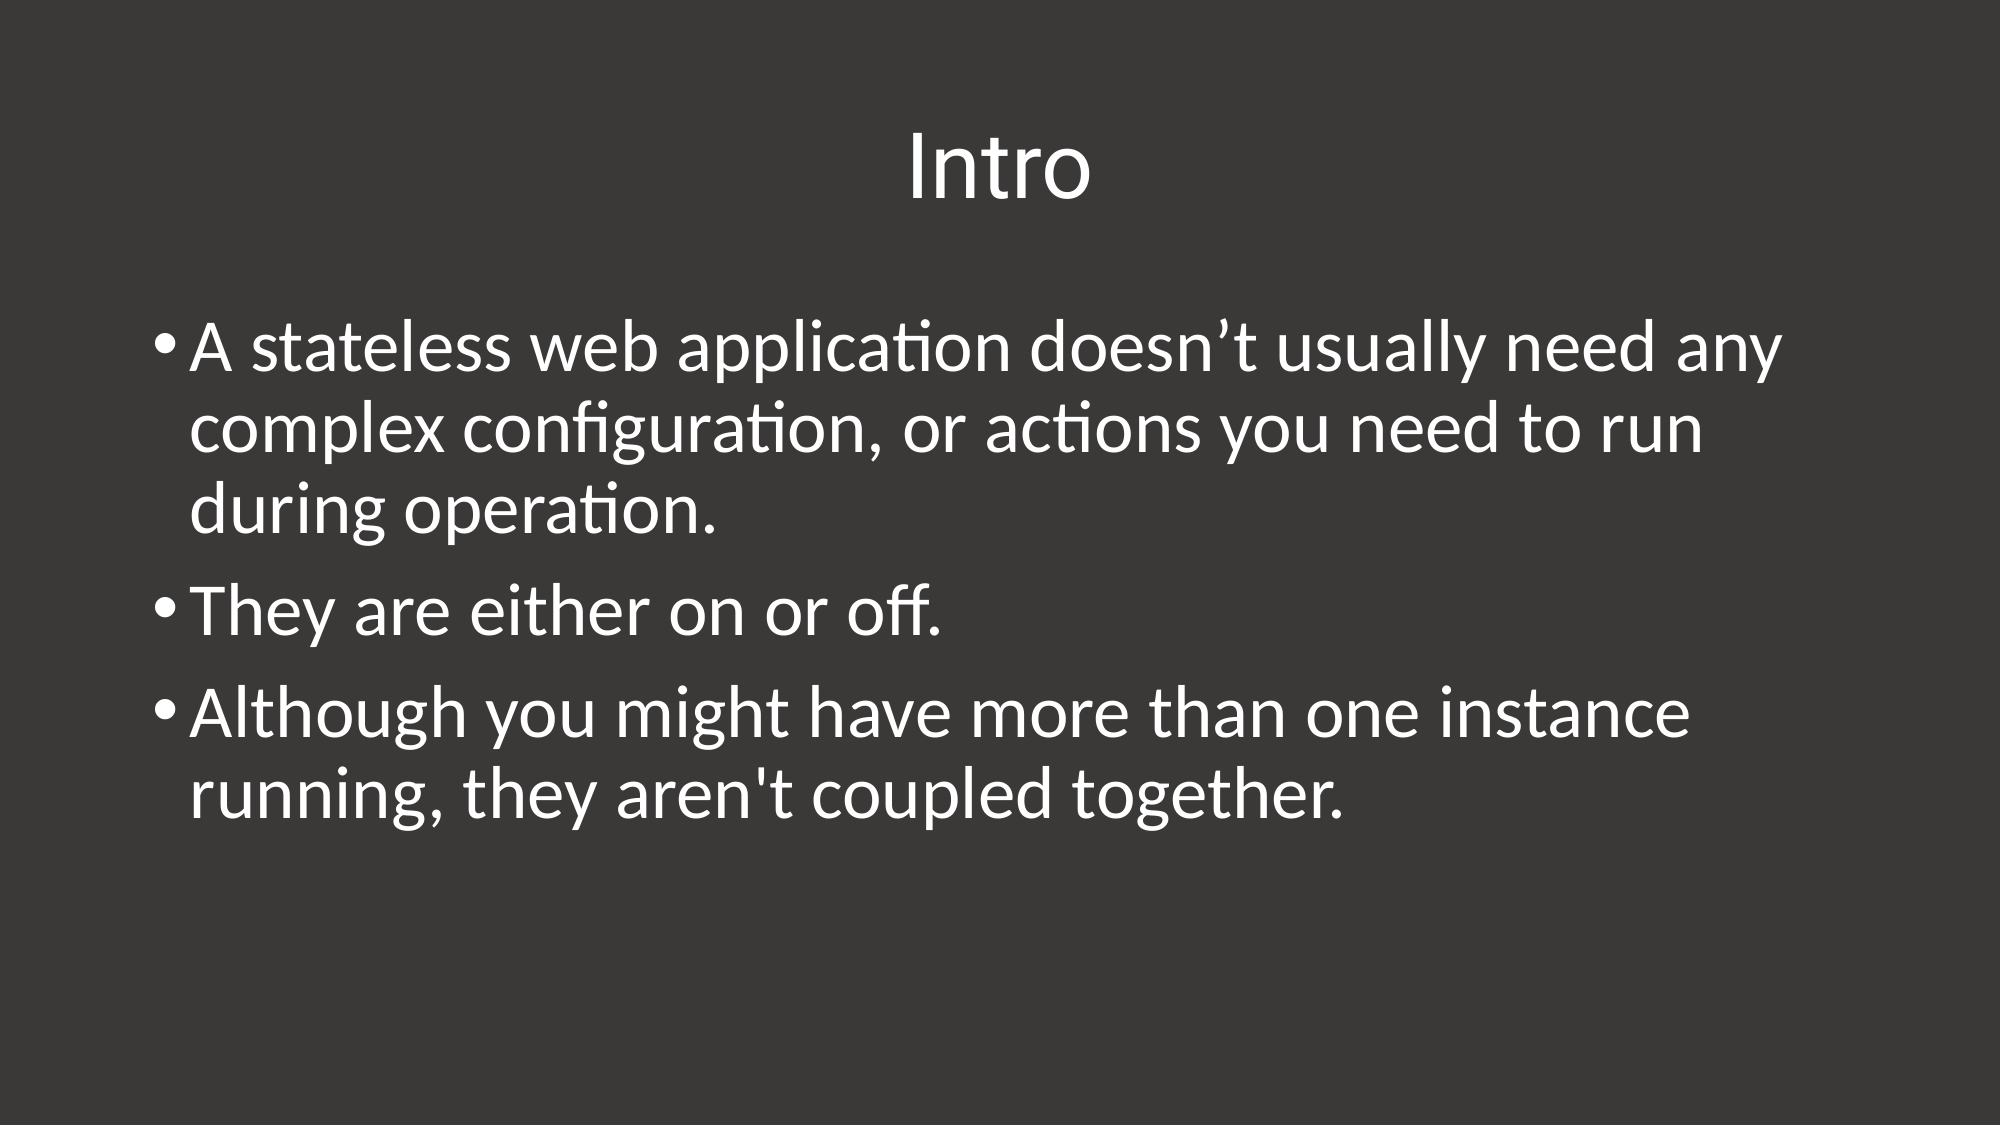

# Intro
A stateless web application doesn’t usually need any complex configuration, or actions you need to run during operation.
They are either on or off.
Although you might have more than one instance running, they aren't coupled together.